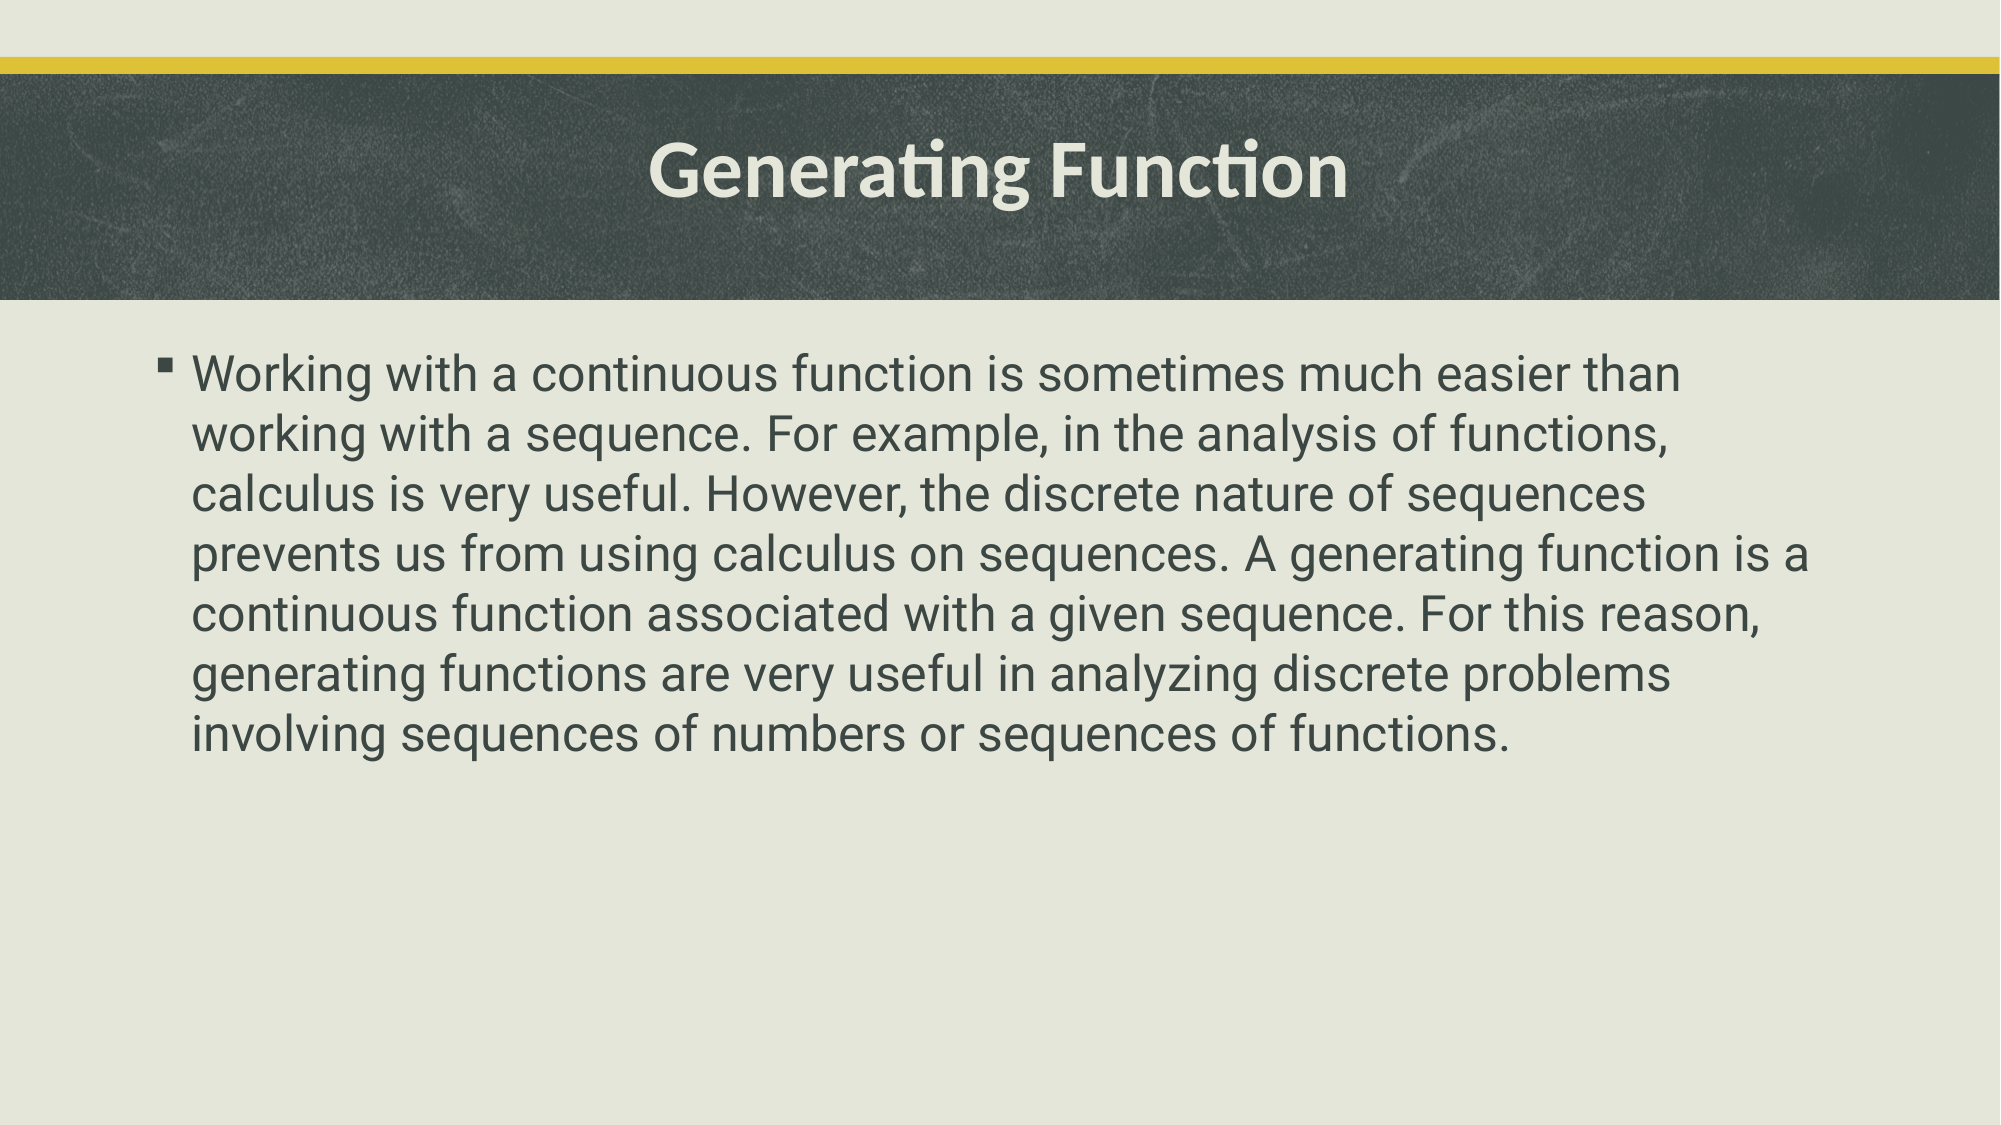

Generating Function
Working with a continuous function is sometimes much easier than working with a sequence. For example, in the analysis of functions, calculus is very useful. However, the discrete nature of sequences prevents us from using calculus on sequences. A generating function is a continuous function associated with a given sequence. For this reason, generating functions are very useful in analyzing discrete problems involving sequences of numbers or sequences of functions.